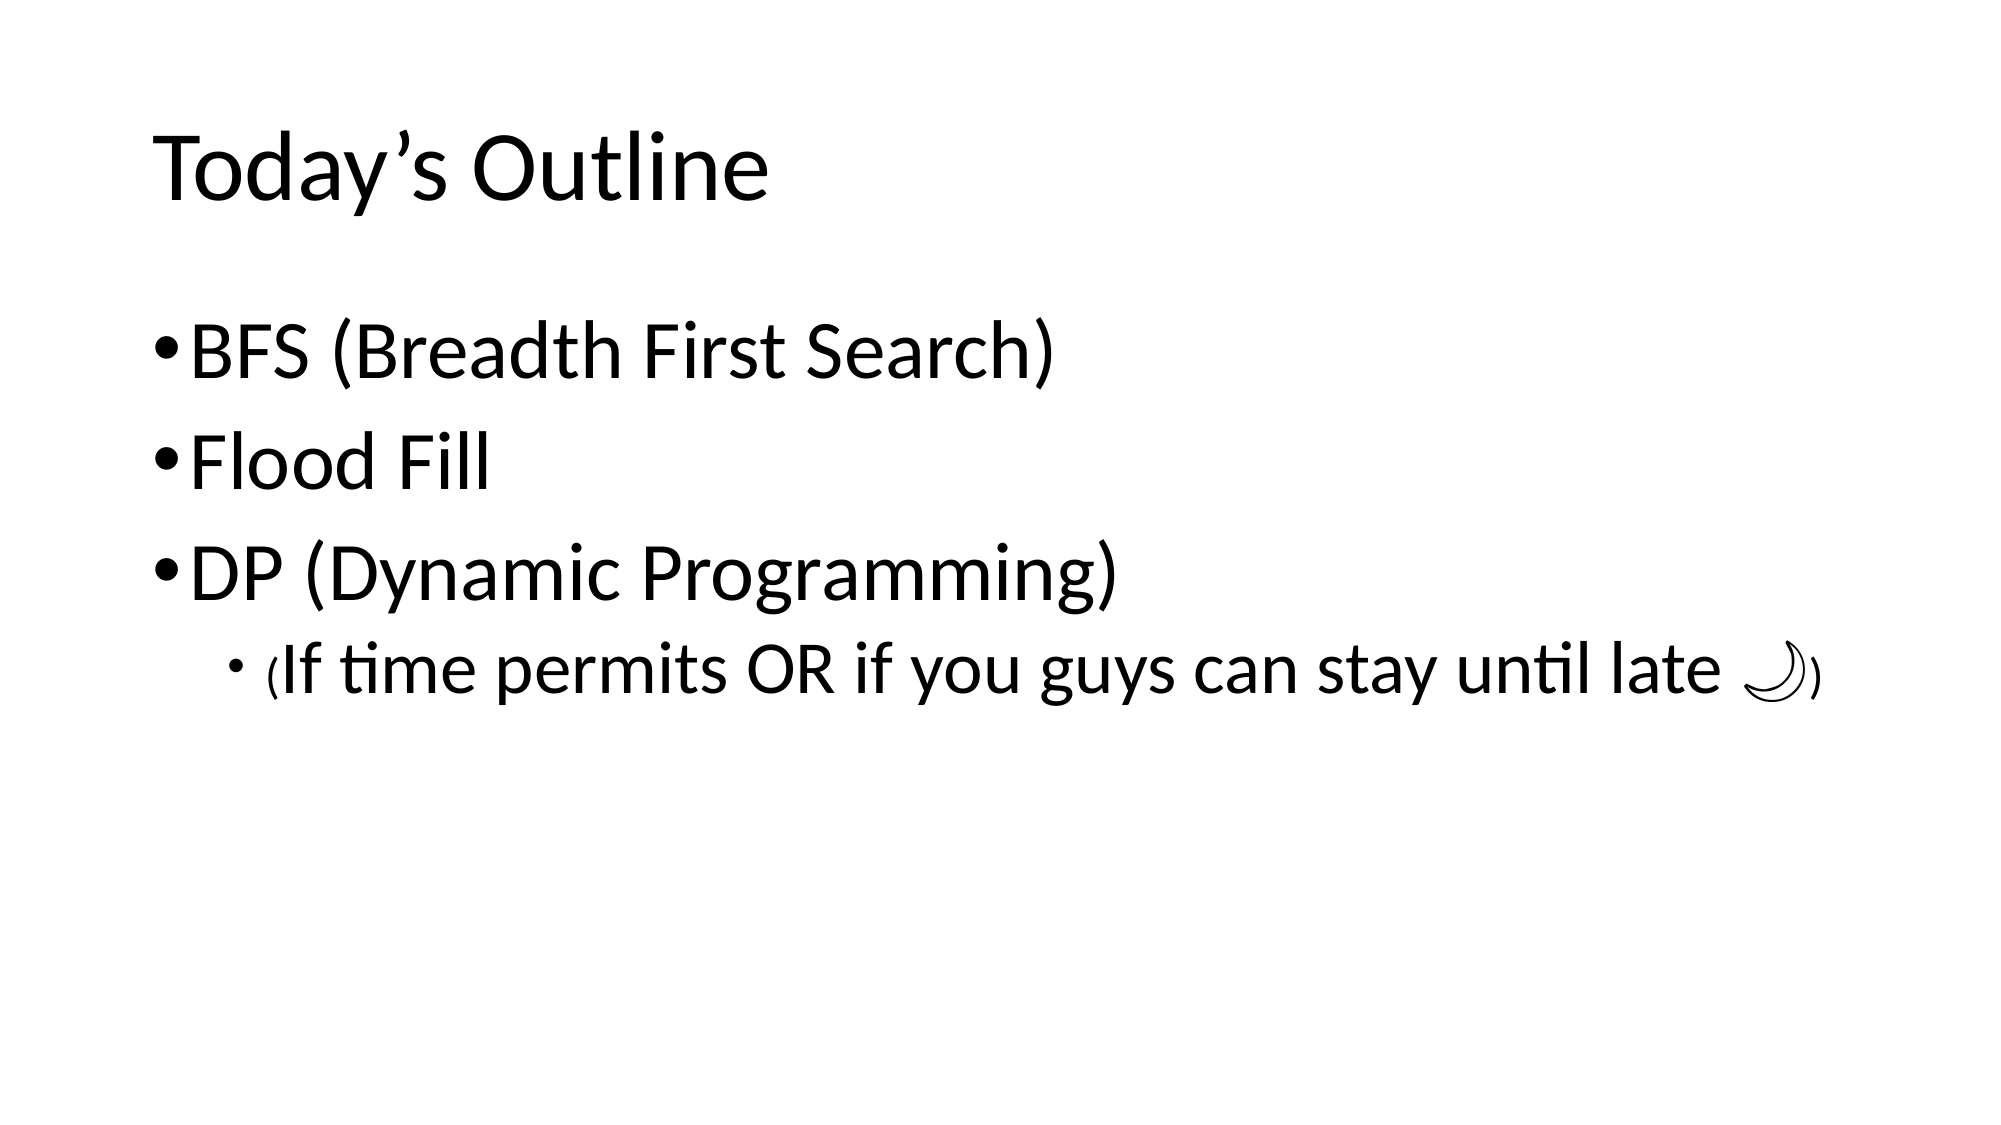

# Today’s Outline
BFS (Breadth First Search)
Flood Fill
DP (Dynamic Programming)
(If time permits OR if you guys can stay until late 🌙)